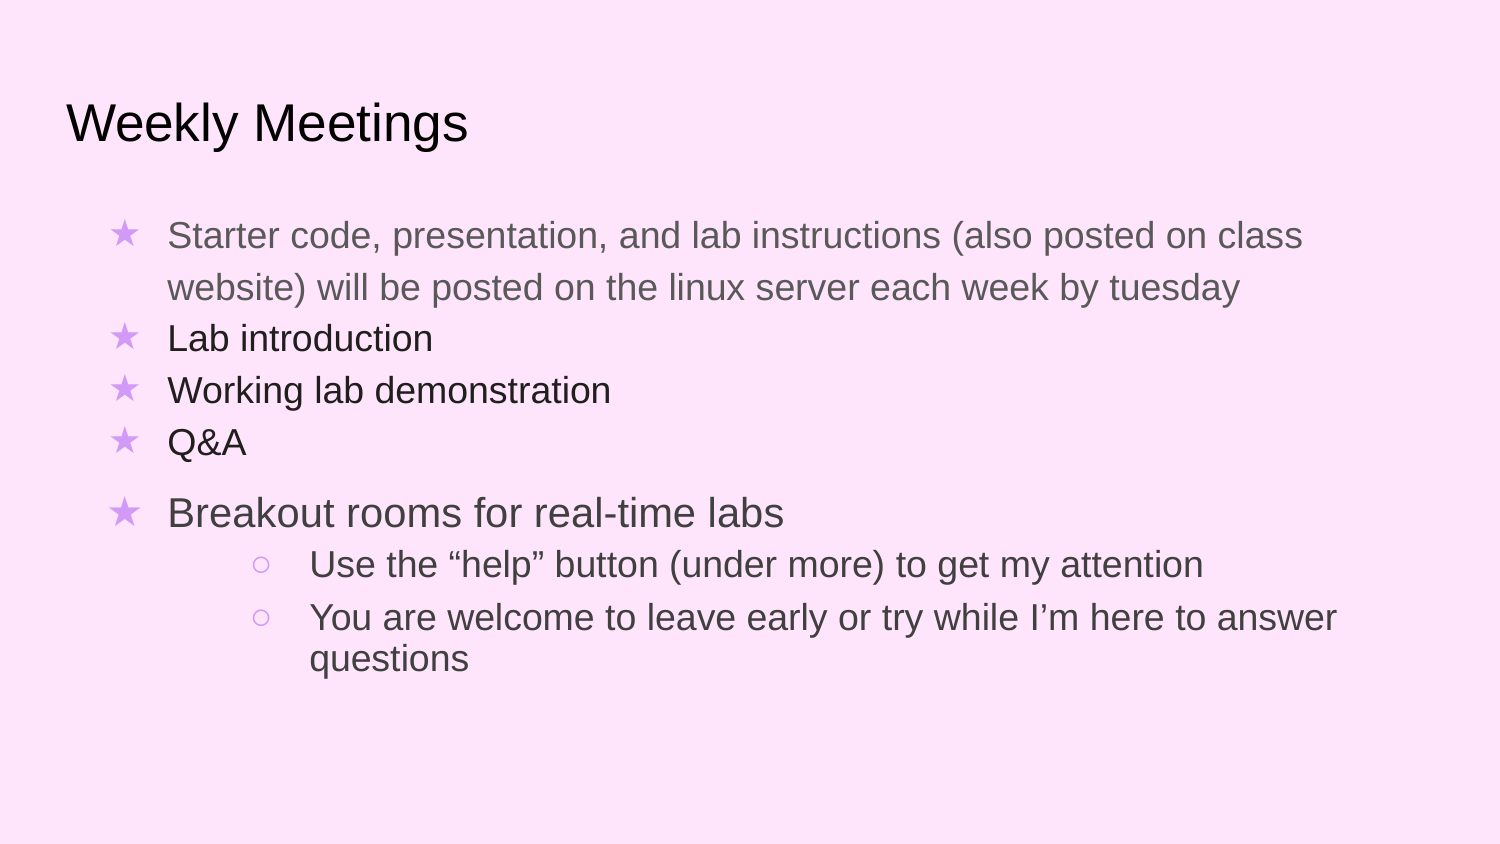

# Weekly Meetings
Starter code, presentation, and lab instructions (also posted on class website) will be posted on the linux server each week by tuesday
Lab introduction
Working lab demonstration
Q&A
Breakout rooms for real-time labs
Use the “help” button (under more) to get my attention
You are welcome to leave early or try while I’m here to answer questions